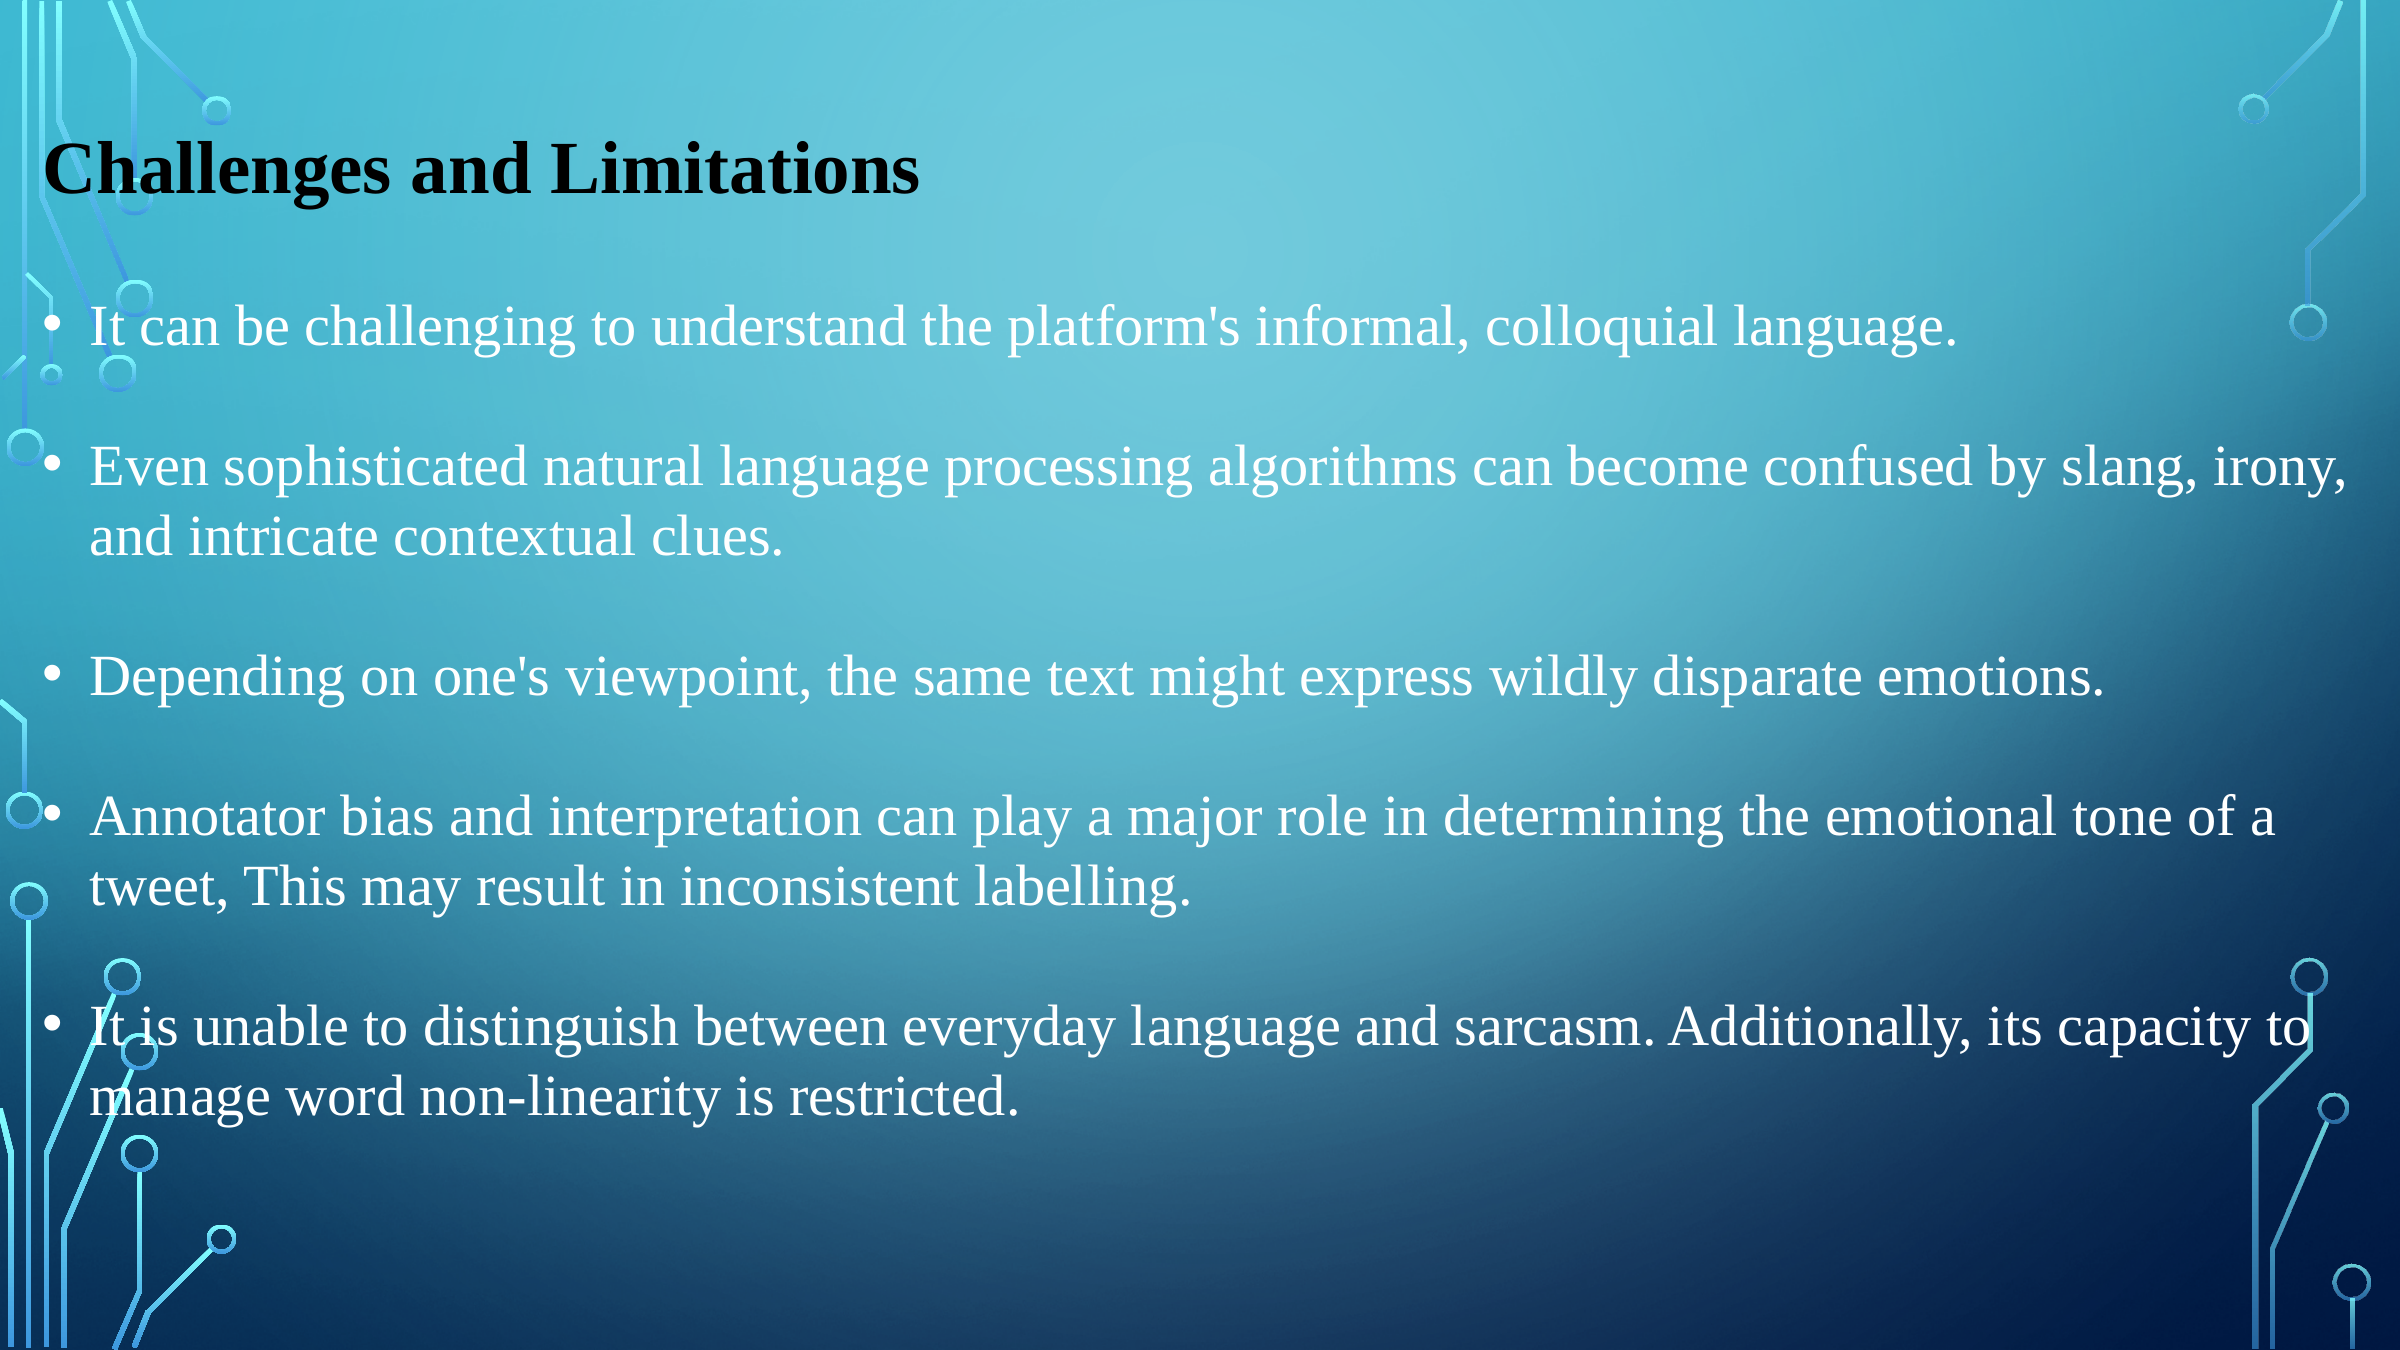

Challenges and Limitations
It can be challenging to understand the platform's informal, colloquial language.

Even sophisticated natural language processing algorithms can become confused by slang, irony, and intricate contextual clues.

Depending on one's viewpoint, the same text might express wildly disparate emotions.

Annotator bias and interpretation can play a major role in determining the emotional tone of a tweet, This may result in inconsistent labelling.

It is unable to distinguish between everyday language and sarcasm. Additionally, its capacity to manage word non-linearity is restricted.